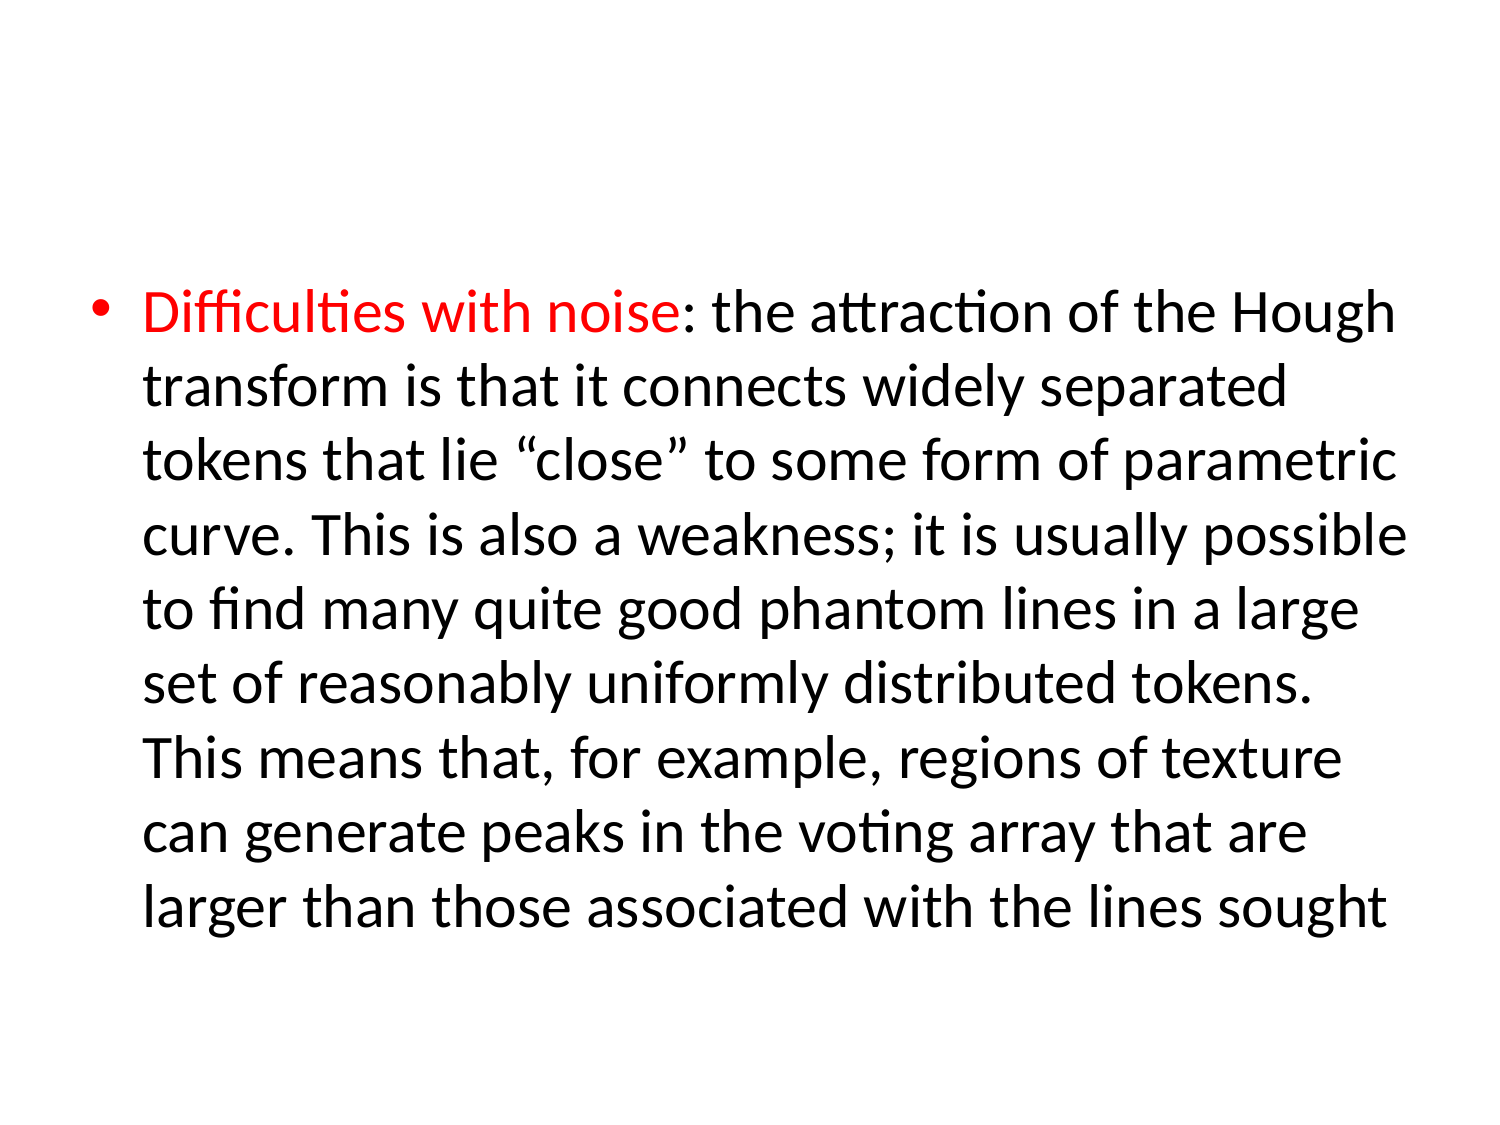

#
Difficulties with noise: the attraction of the Hough transform is that it connects widely separated tokens that lie “close” to some form of parametric curve. This is also a weakness; it is usually possible to find many quite good phantom lines in a large set of reasonably uniformly distributed tokens. This means that, for example, regions of texture can generate peaks in the voting array that are larger than those associated with the lines sought